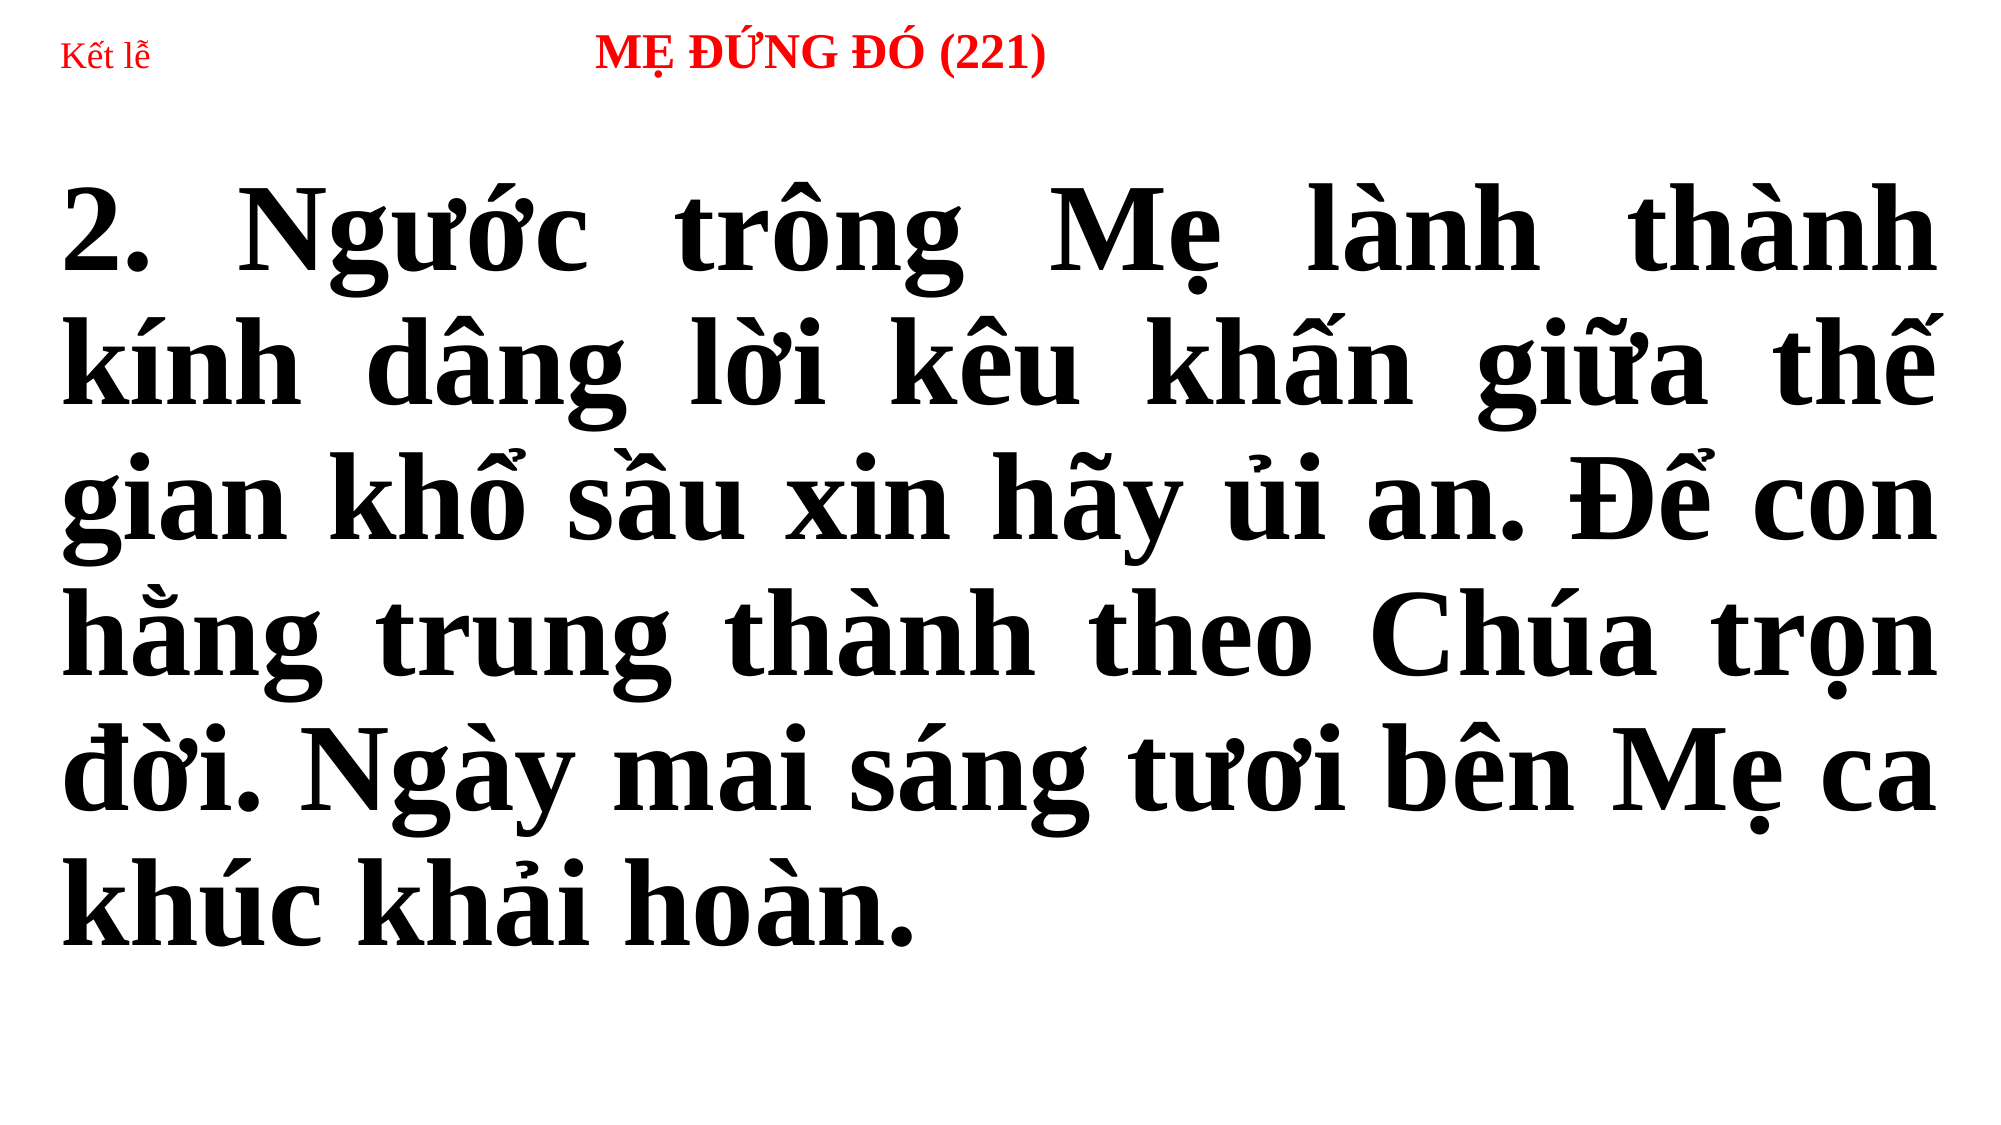

# Kết lễ                                   	         MẸ ĐỨNG ĐÓ (221)
2. Ngước trông Mẹ lành thành kính dâng lời kêu khấn giữa thế gian khổ sầu xin hãy ủi an. Để con hằng trung thành theo Chúa trọn đời. Ngày mai sáng tươi bên Mẹ ca khúc khải hoàn.